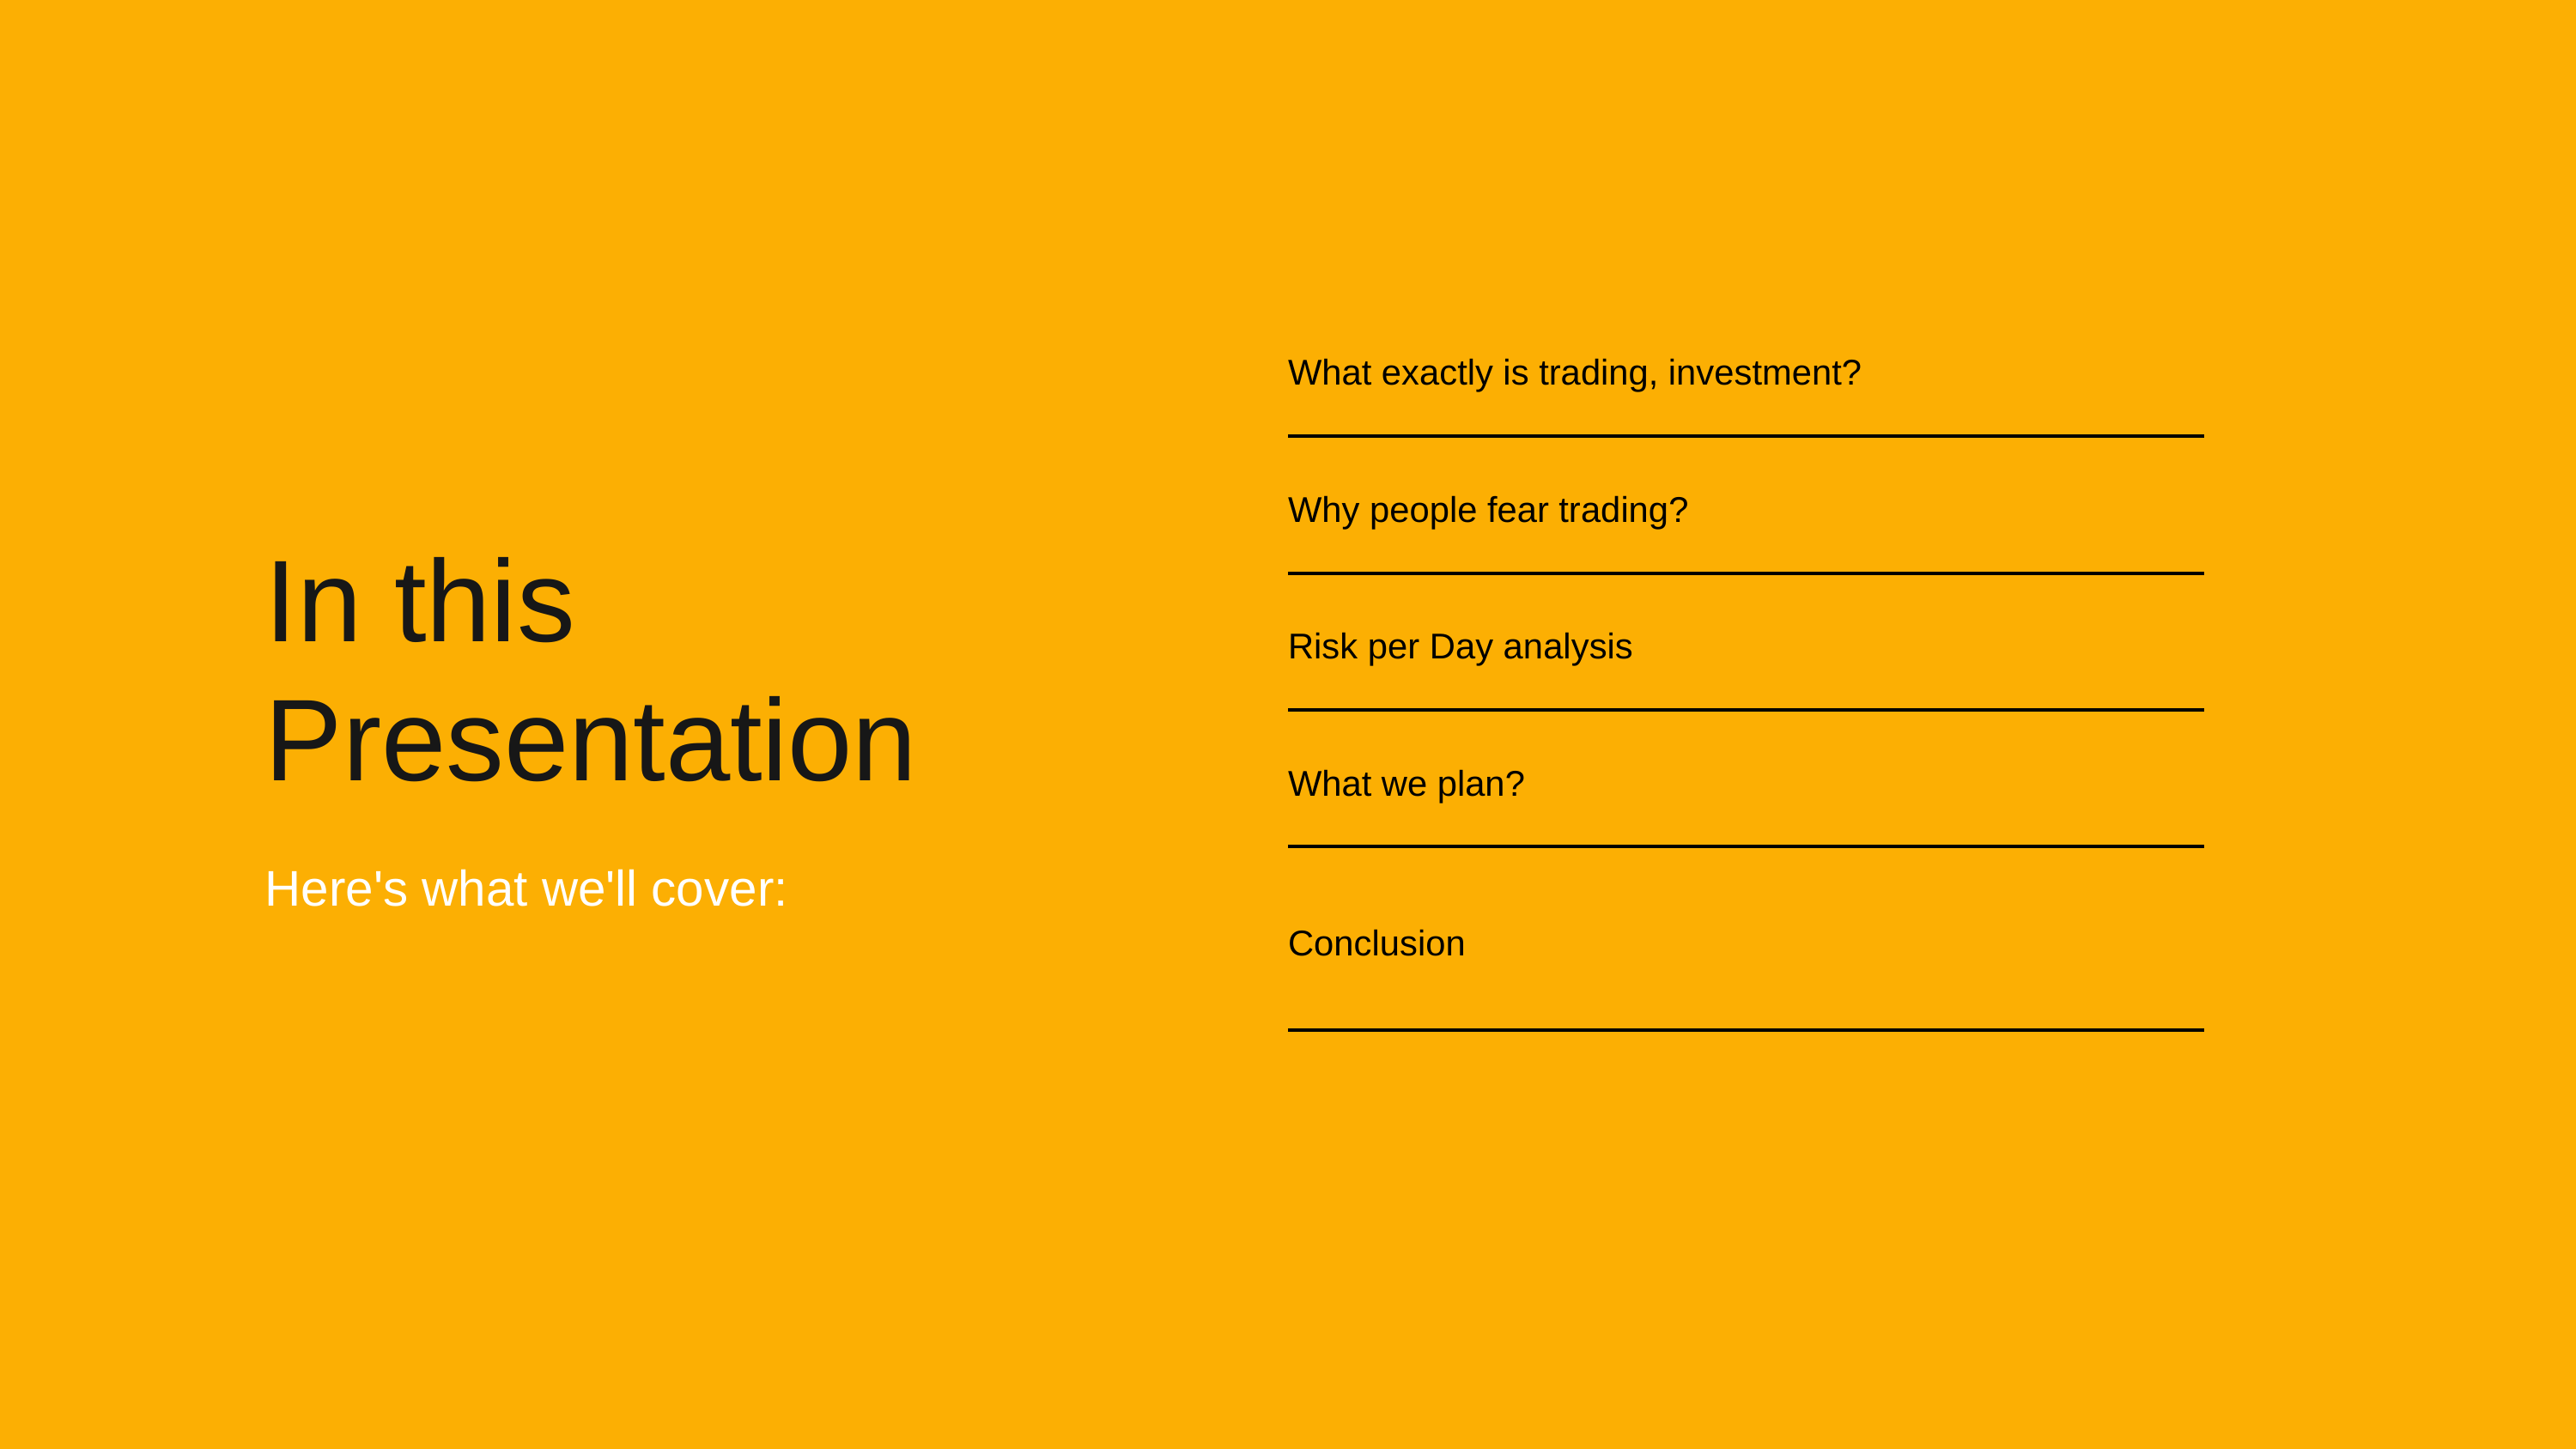

| What exactly is trading, investment? |
| --- |
| Why people fear trading? |
| Risk per Day analysis |
| What we plan? |
| Conclusion |
In this Presentation
Here's what we'll cover: